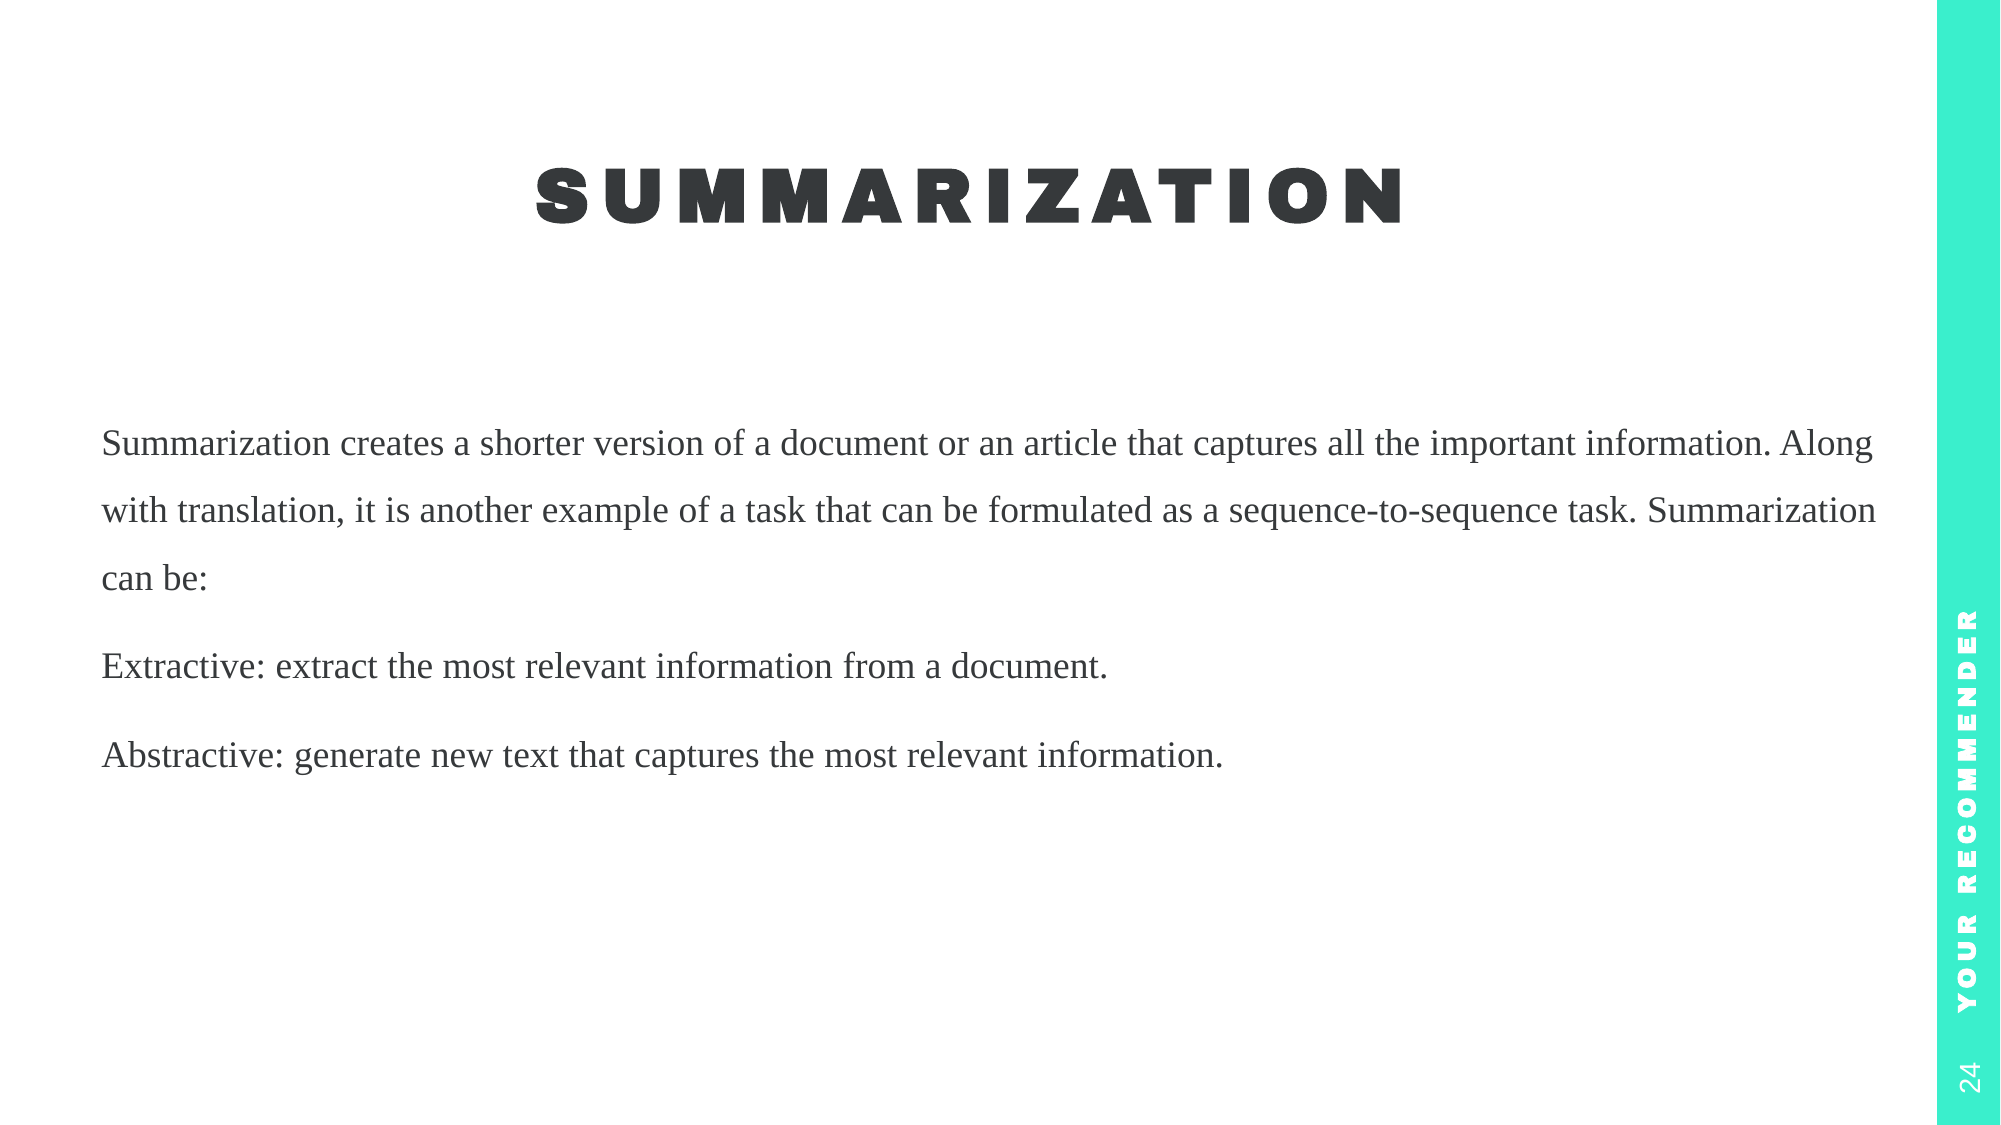

# Summarization
Summarization creates a shorter version of a document or an article that captures all the important information. Along with translation, it is another example of a task that can be formulated as a sequence-to-sequence task. Summarization can be:
Extractive: extract the most relevant information from a document.
Abstractive: generate new text that captures the most relevant information.

your recommender

24